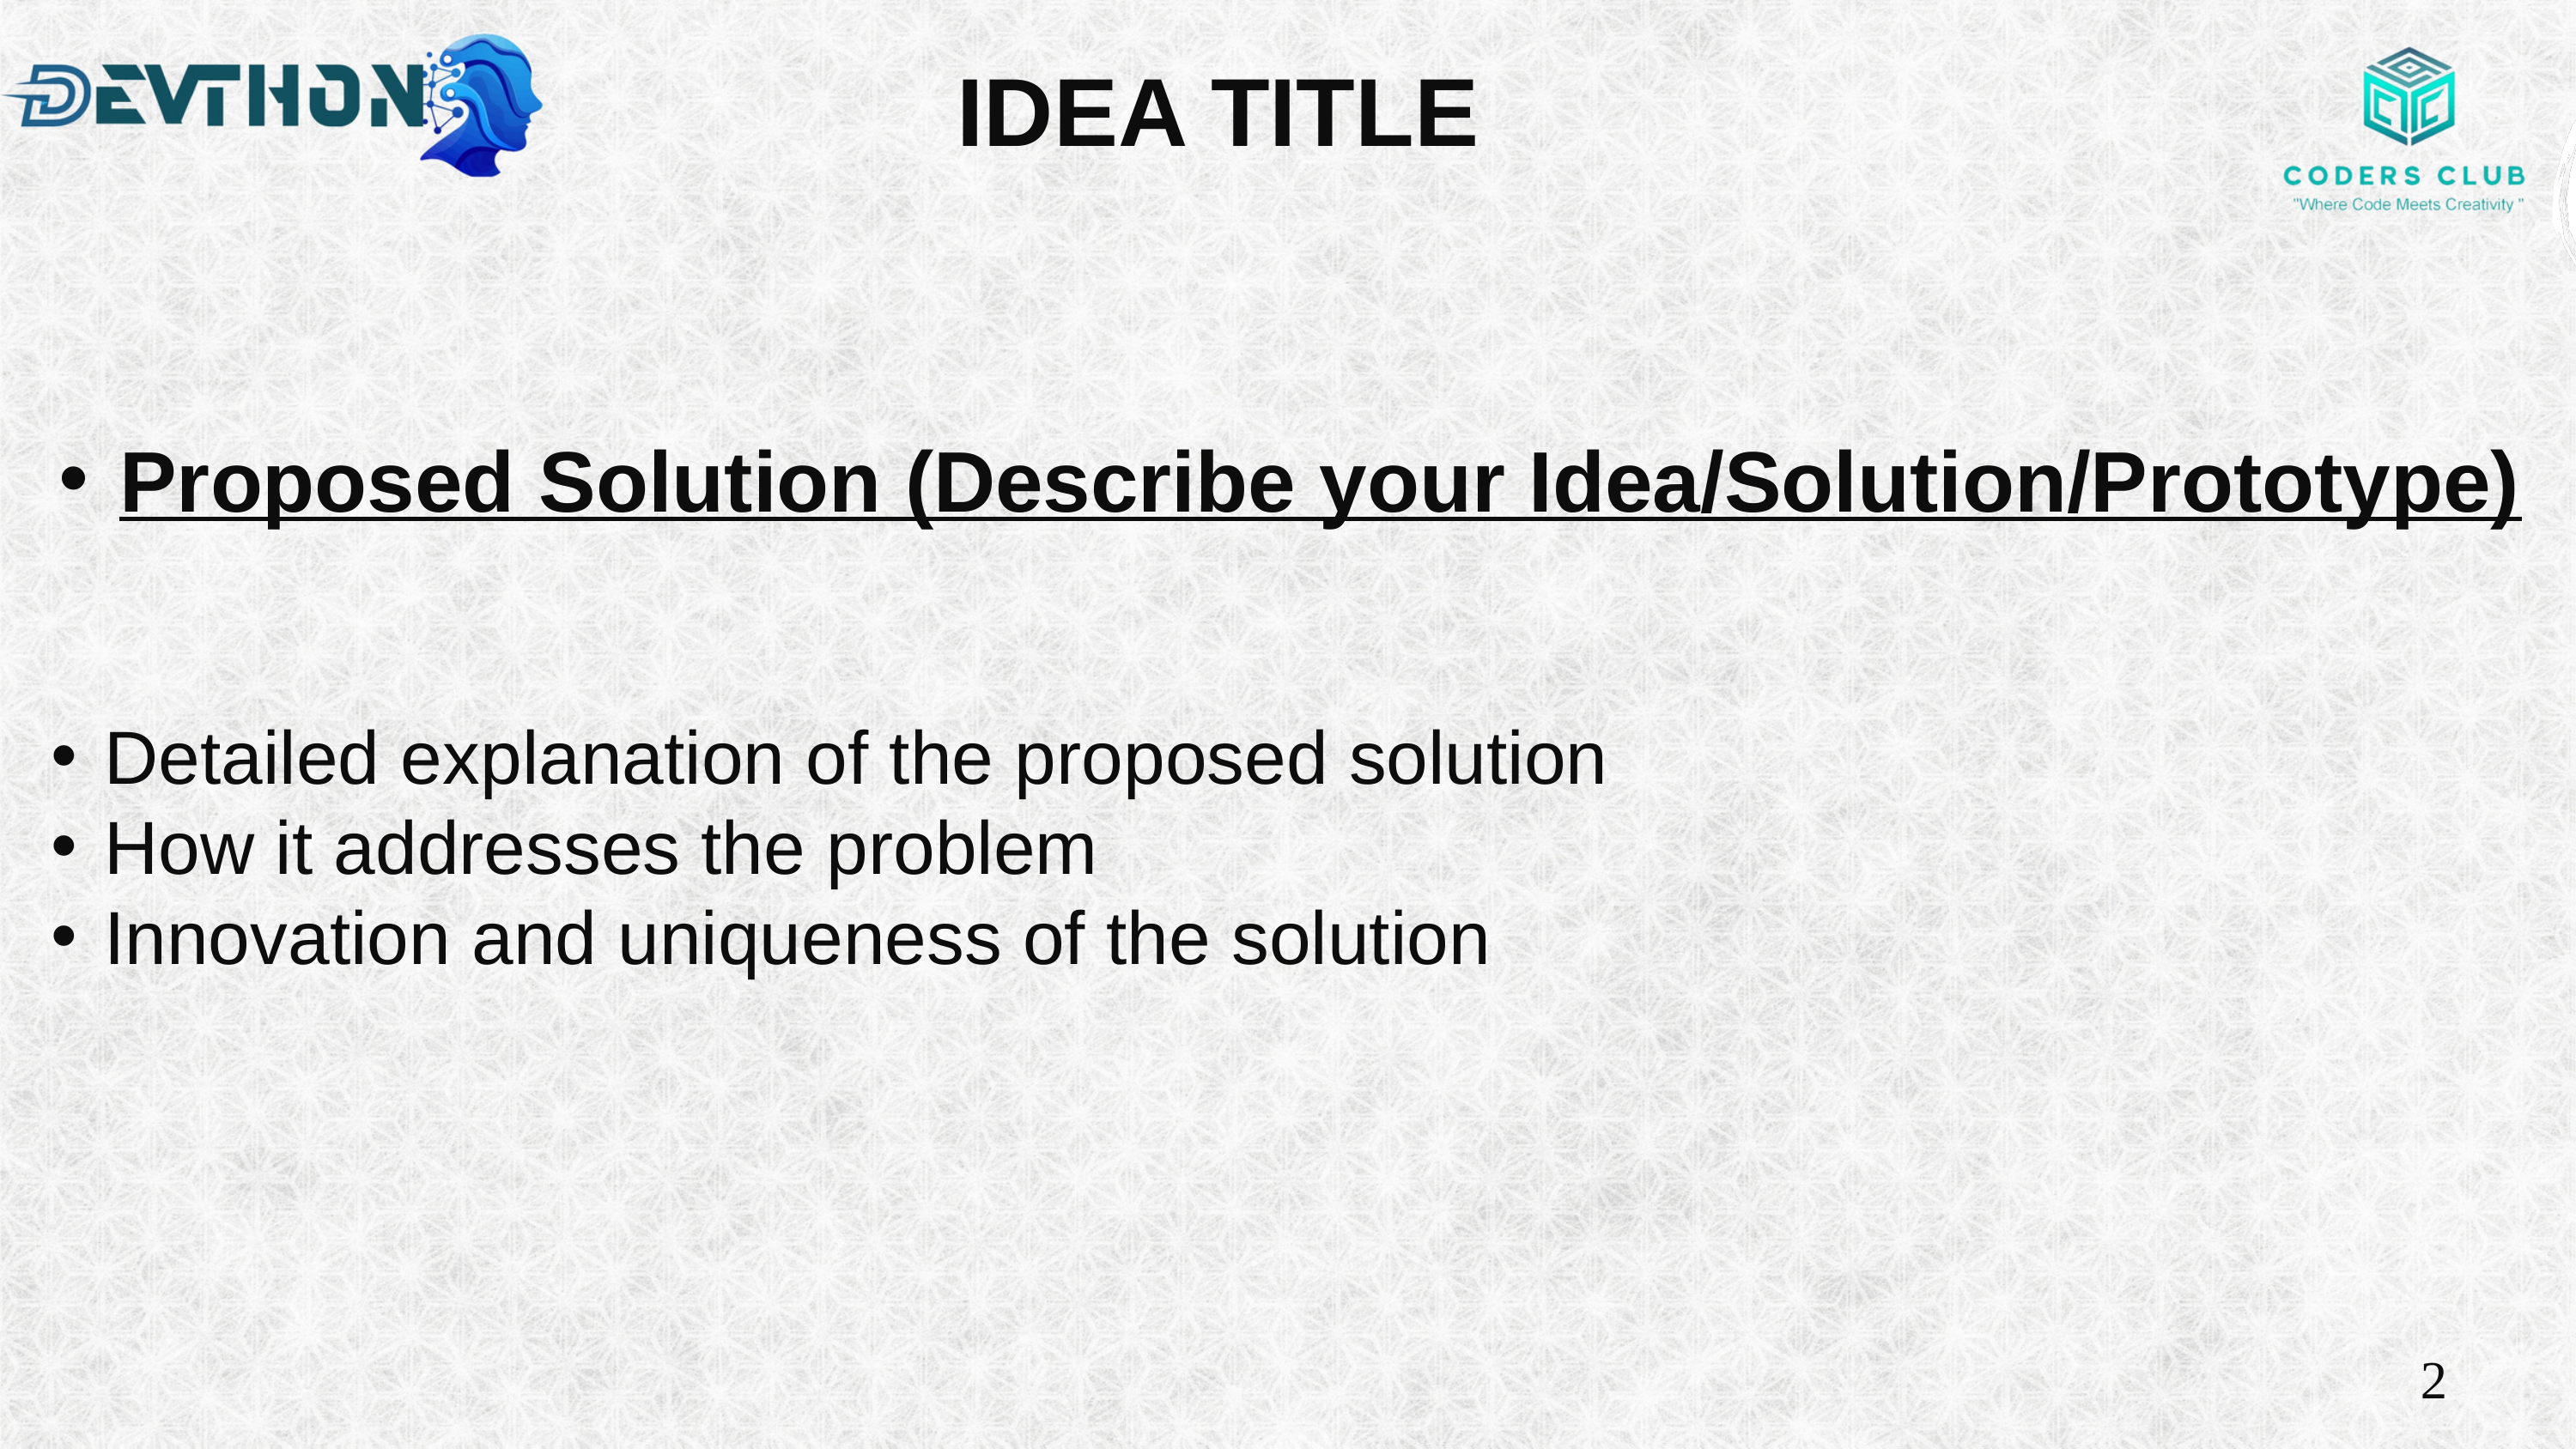

IDEA TITLE

Proposed Solution (Describe your Idea/Solution/Prototype)

Detailed explanation of the proposed solution
How it addresses the problem
Innovation and uniqueness of the solution

2